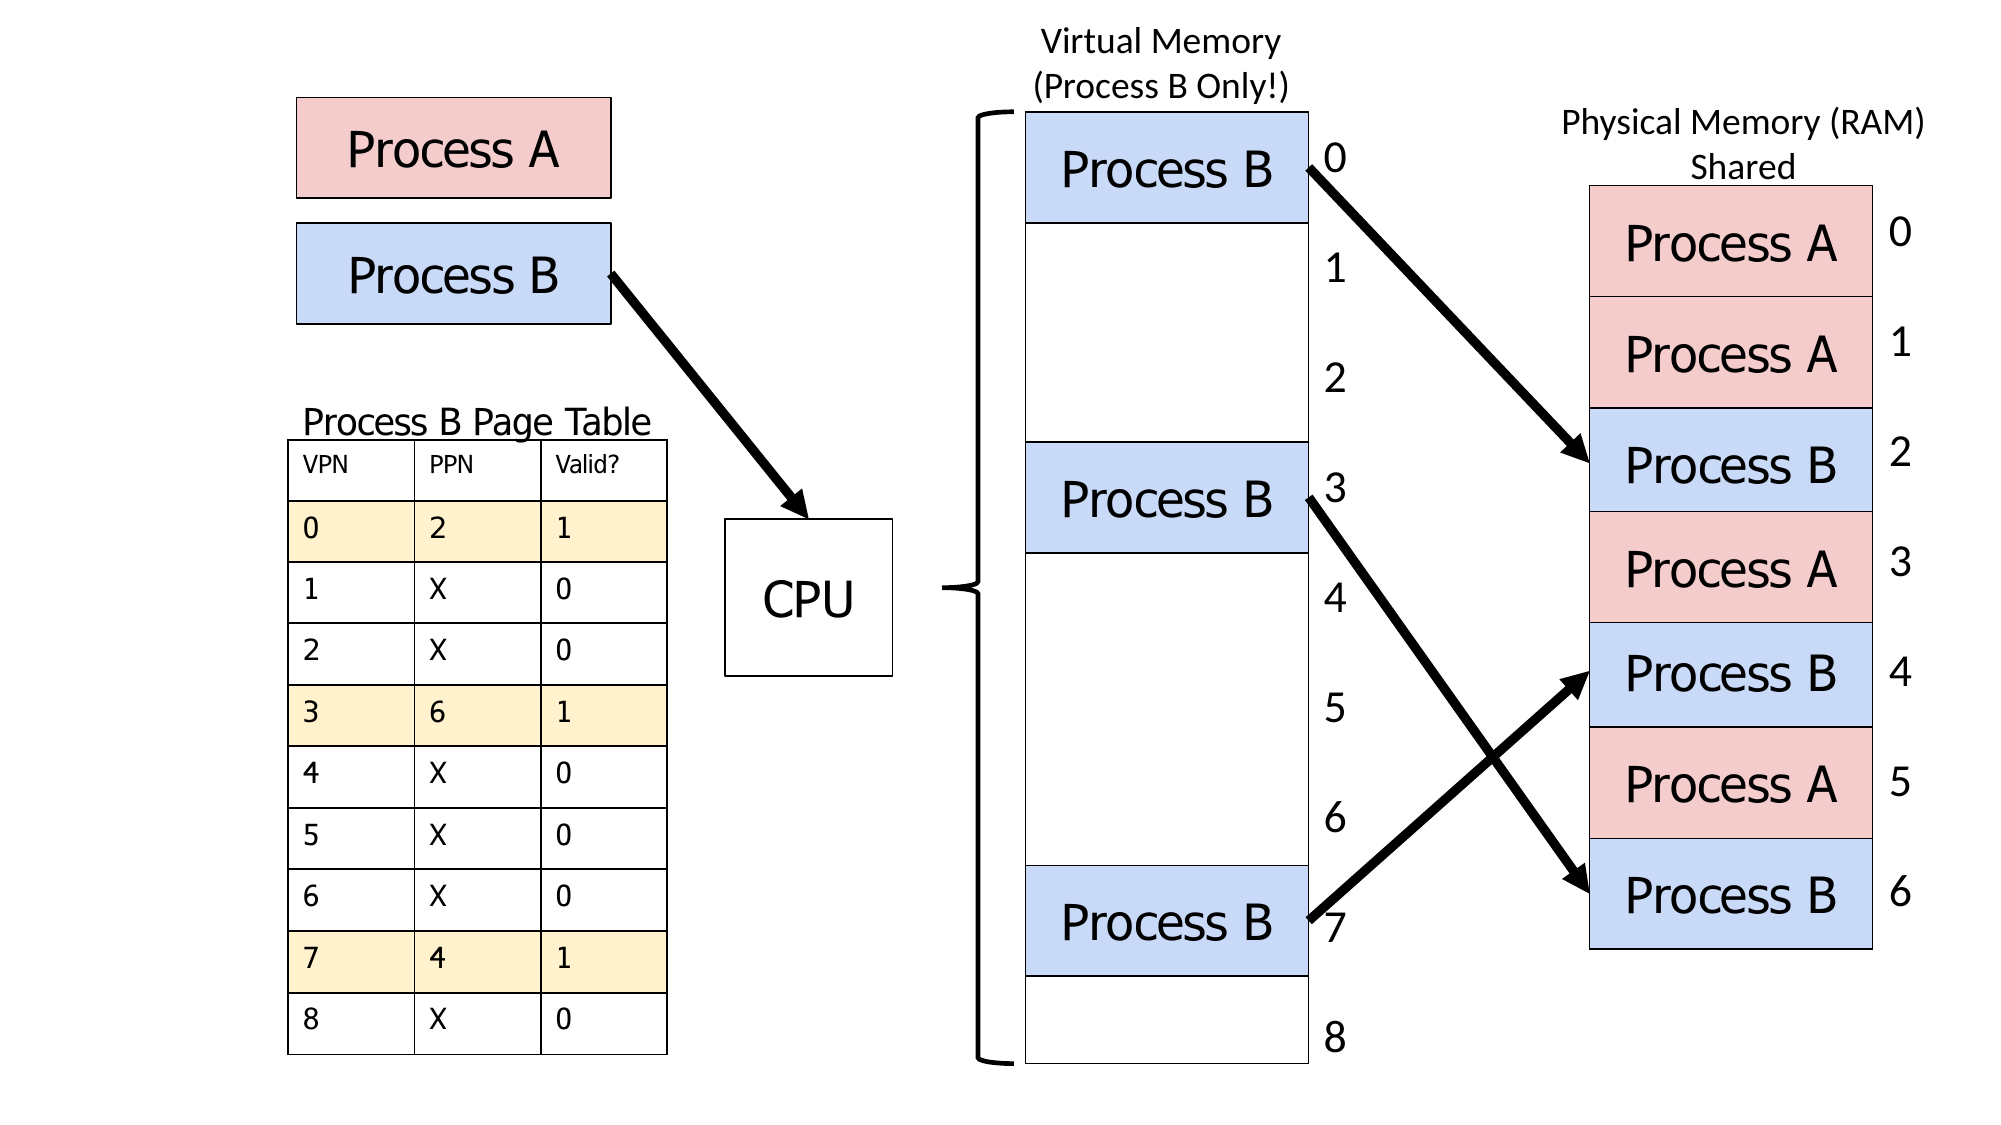

Virtual Memory
(Process B Only!)
Physical Memory (RAM)
Shared
Process A

Process B
0
1

2

3

4

5

6

7

8

Process A
0
1

2

3

4

5

6

Process B
Process A
Process B Page Table
Process B
| VPN | PPN | Valid? |
| --- | --- | --- |
| 0 | 2 | 1 |
| 1 | X | 0 |
| 2 | X | 0 |
| 3 | 6 | 1 |
| 4 | X | 0 |
| 5 | X | 0 |
| 6 | X | 0 |
| 7 | 4 | 1 |
| 8 | X | 0 |
Process B
Process A
CPU
Process B
Process A
Process B
Process B